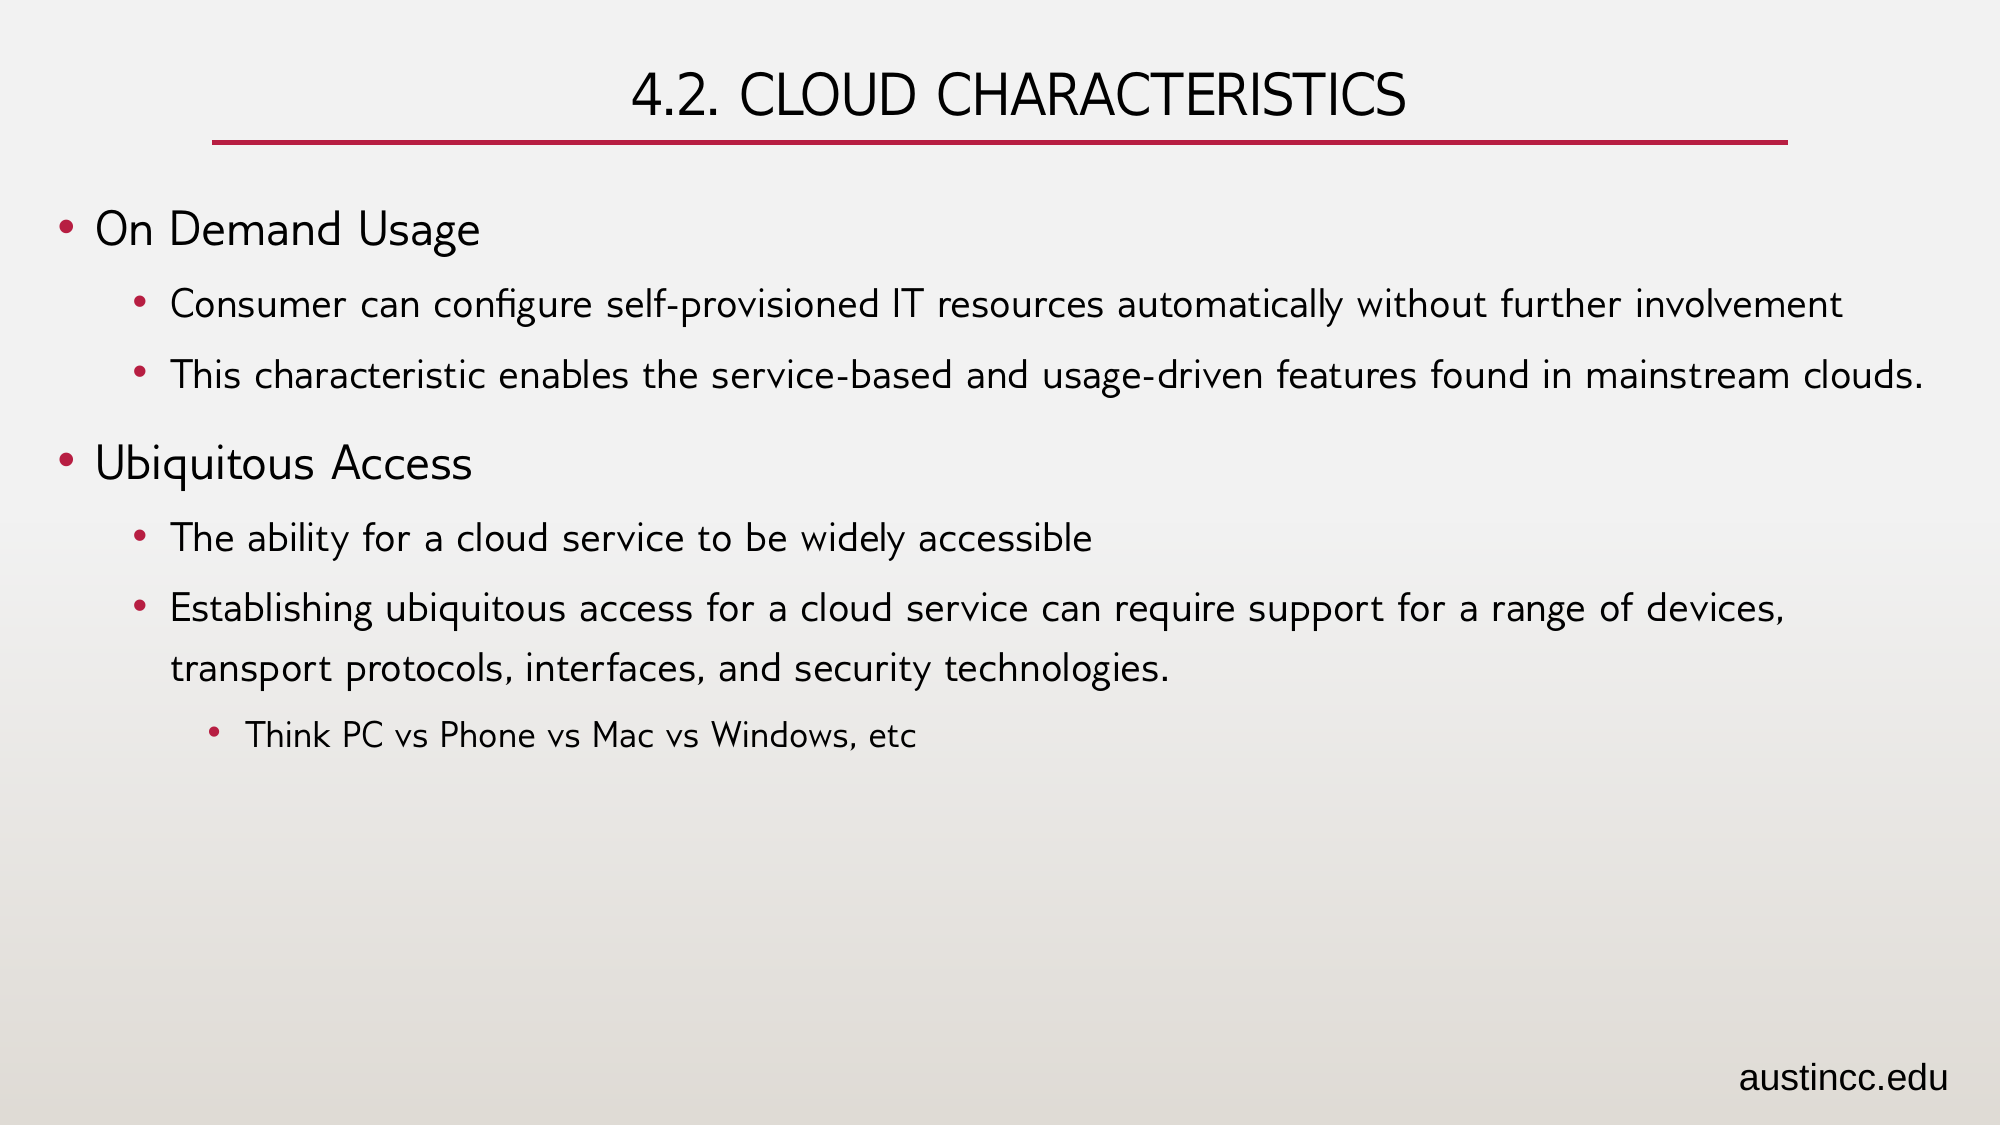

# 4.2. Cloud Characteristics
On Demand Usage
Consumer can configure self-provisioned IT resources automatically without further involvement
This characteristic enables the service-based and usage-driven features found in mainstream clouds.
Ubiquitous Access
The ability for a cloud service to be widely accessible
Establishing ubiquitous access for a cloud service can require support for a range of devices, transport protocols, interfaces, and security technologies.
Think PC vs Phone vs Mac vs Windows, etc